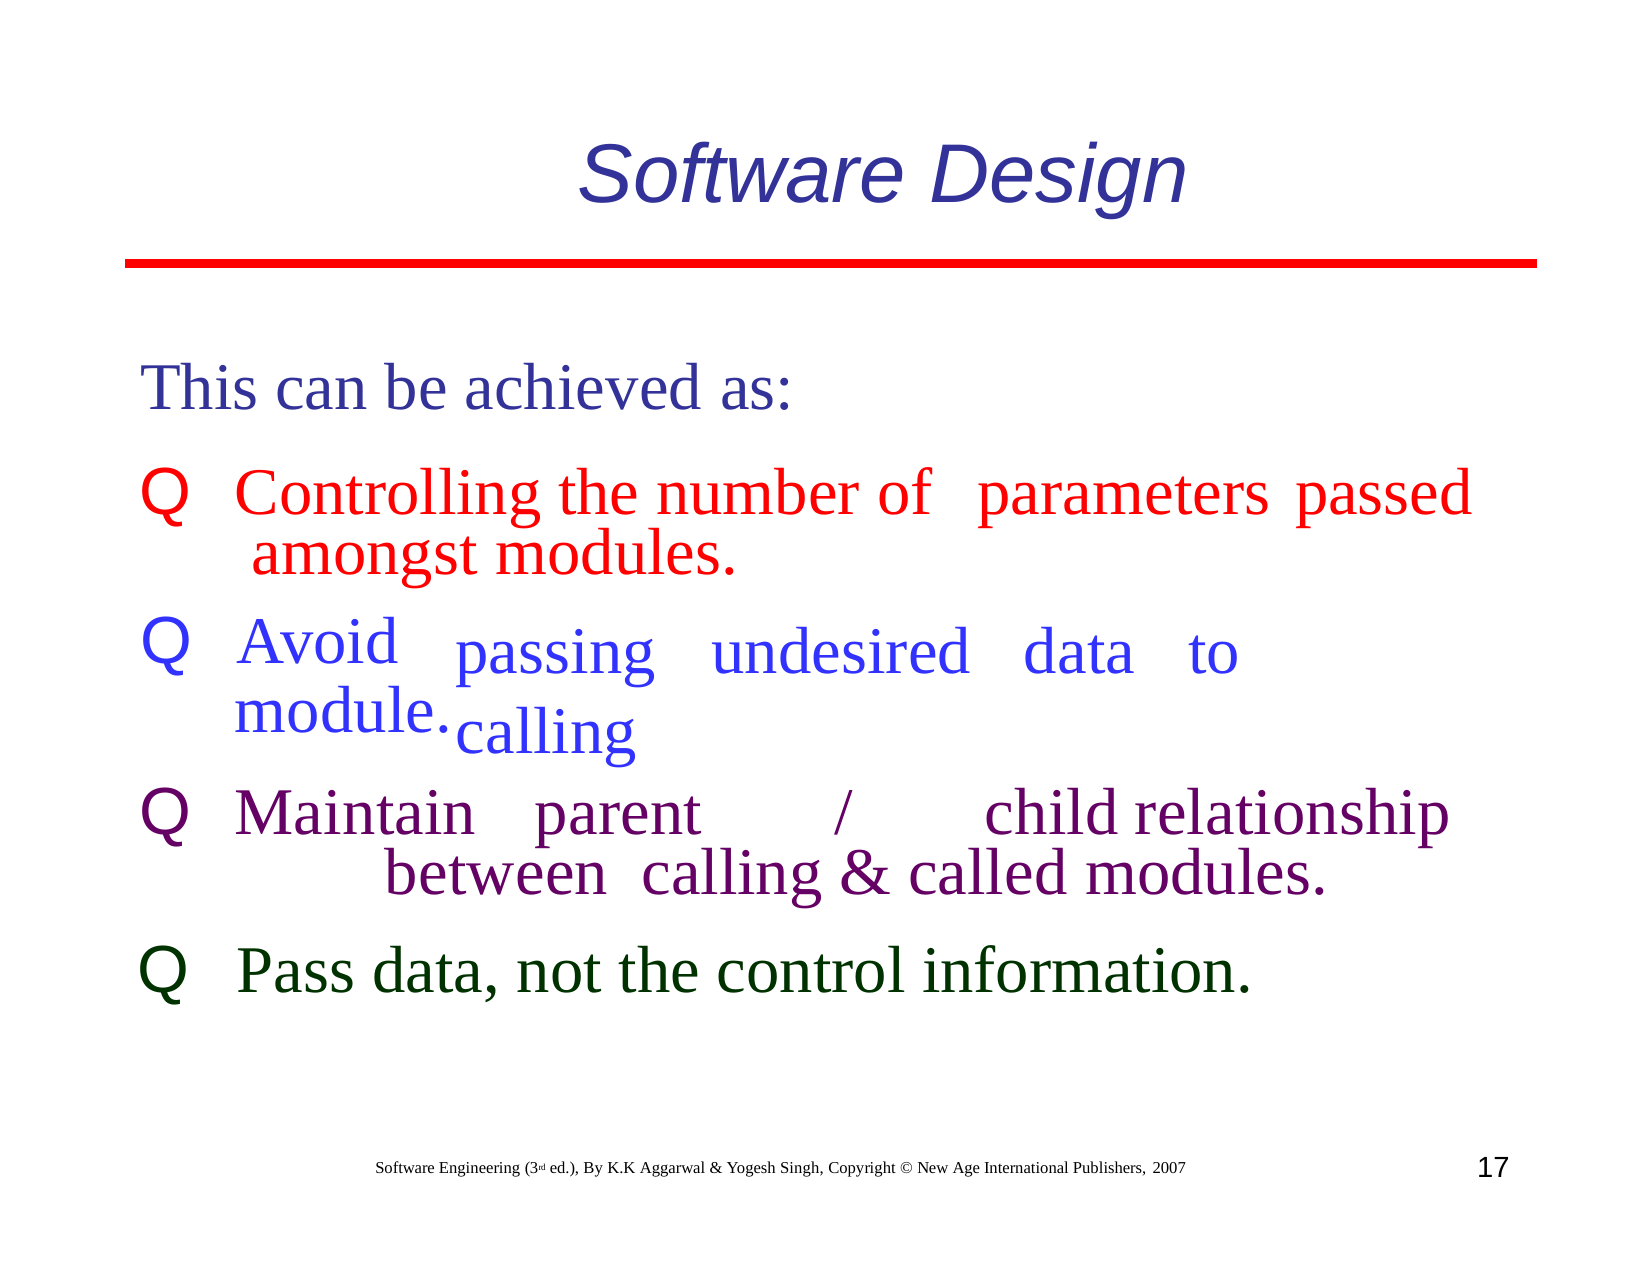

# Software Design

This can be achieved as:
Q	Controlling the number of  parameters passed  amongst modules.
Q	Avoid
module.
passing	undesired	data	to	calling
Q	Maintain	parent	/	child	relationship	between  calling & called modules.
Q	Pass data, not the control information.
17
Software Engineering (3rd  ed.), By K.K Aggarwal & Yogesh Singh, Copyright © New Age International Publishers, 2007